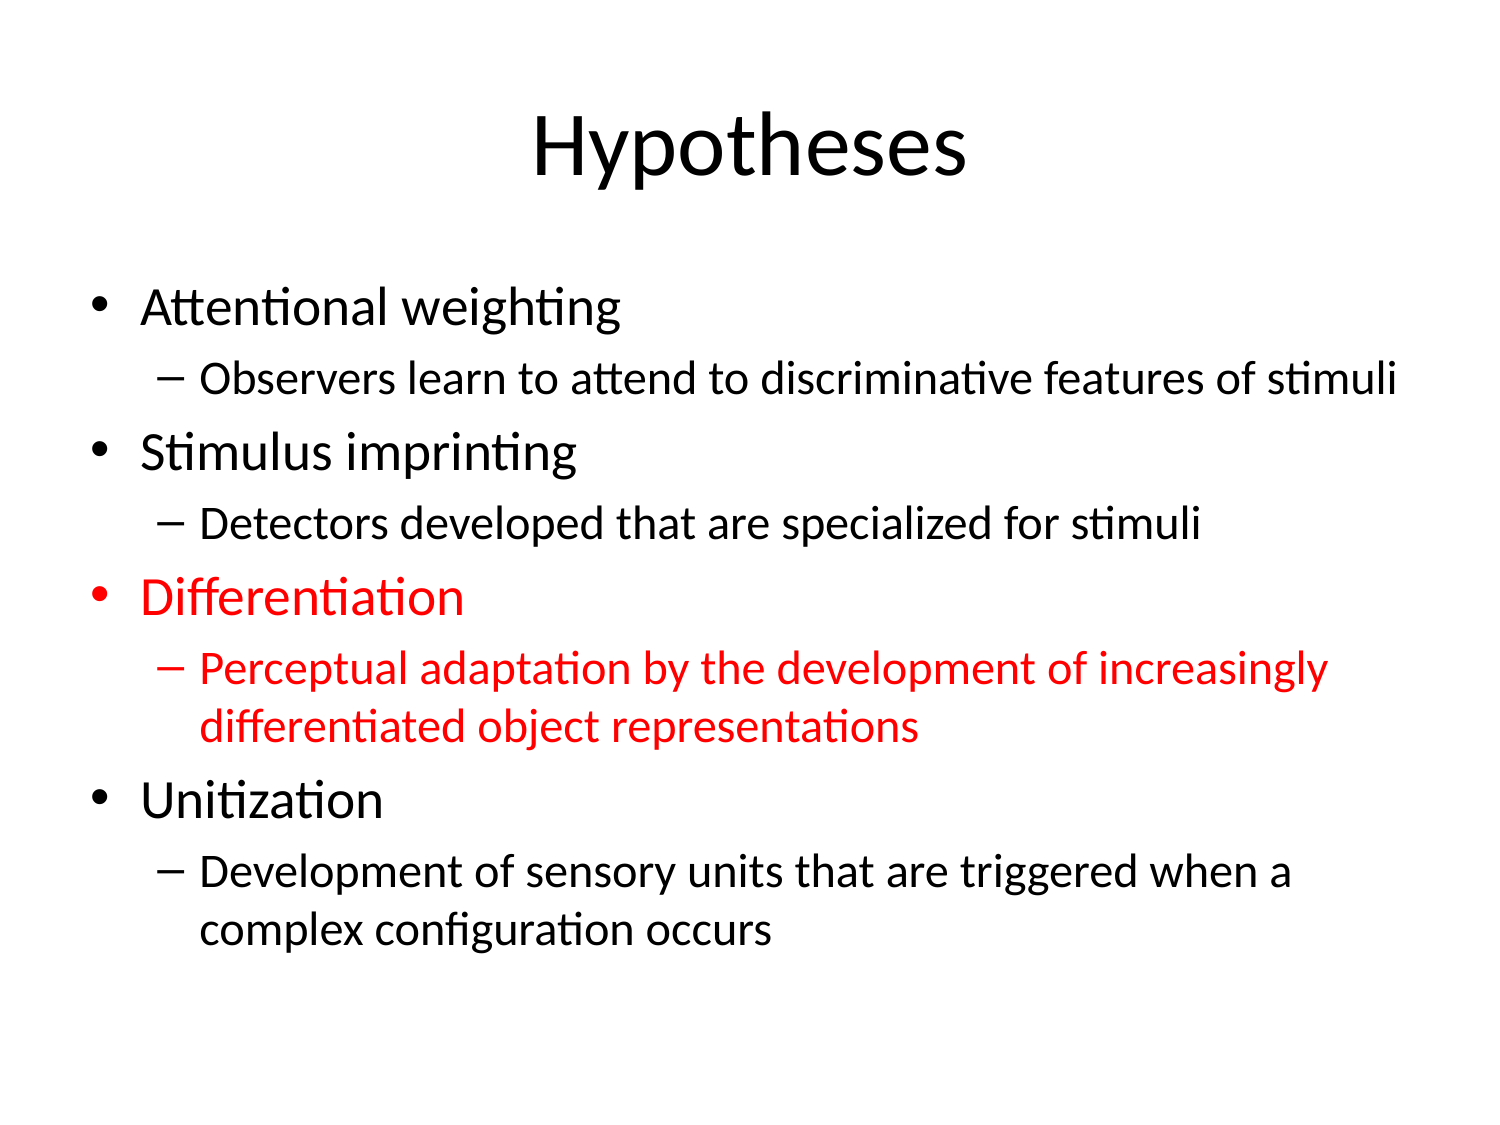

# Hypotheses
Attentional weighting
Observers learn to attend to discriminative features of stimuli
Stimulus imprinting
Detectors developed that are specialized for stimuli
Differentiation
Perceptual adaptation by the development of increasingly differentiated object representations
Unitization
Development of sensory units that are triggered when a complex configuration occurs